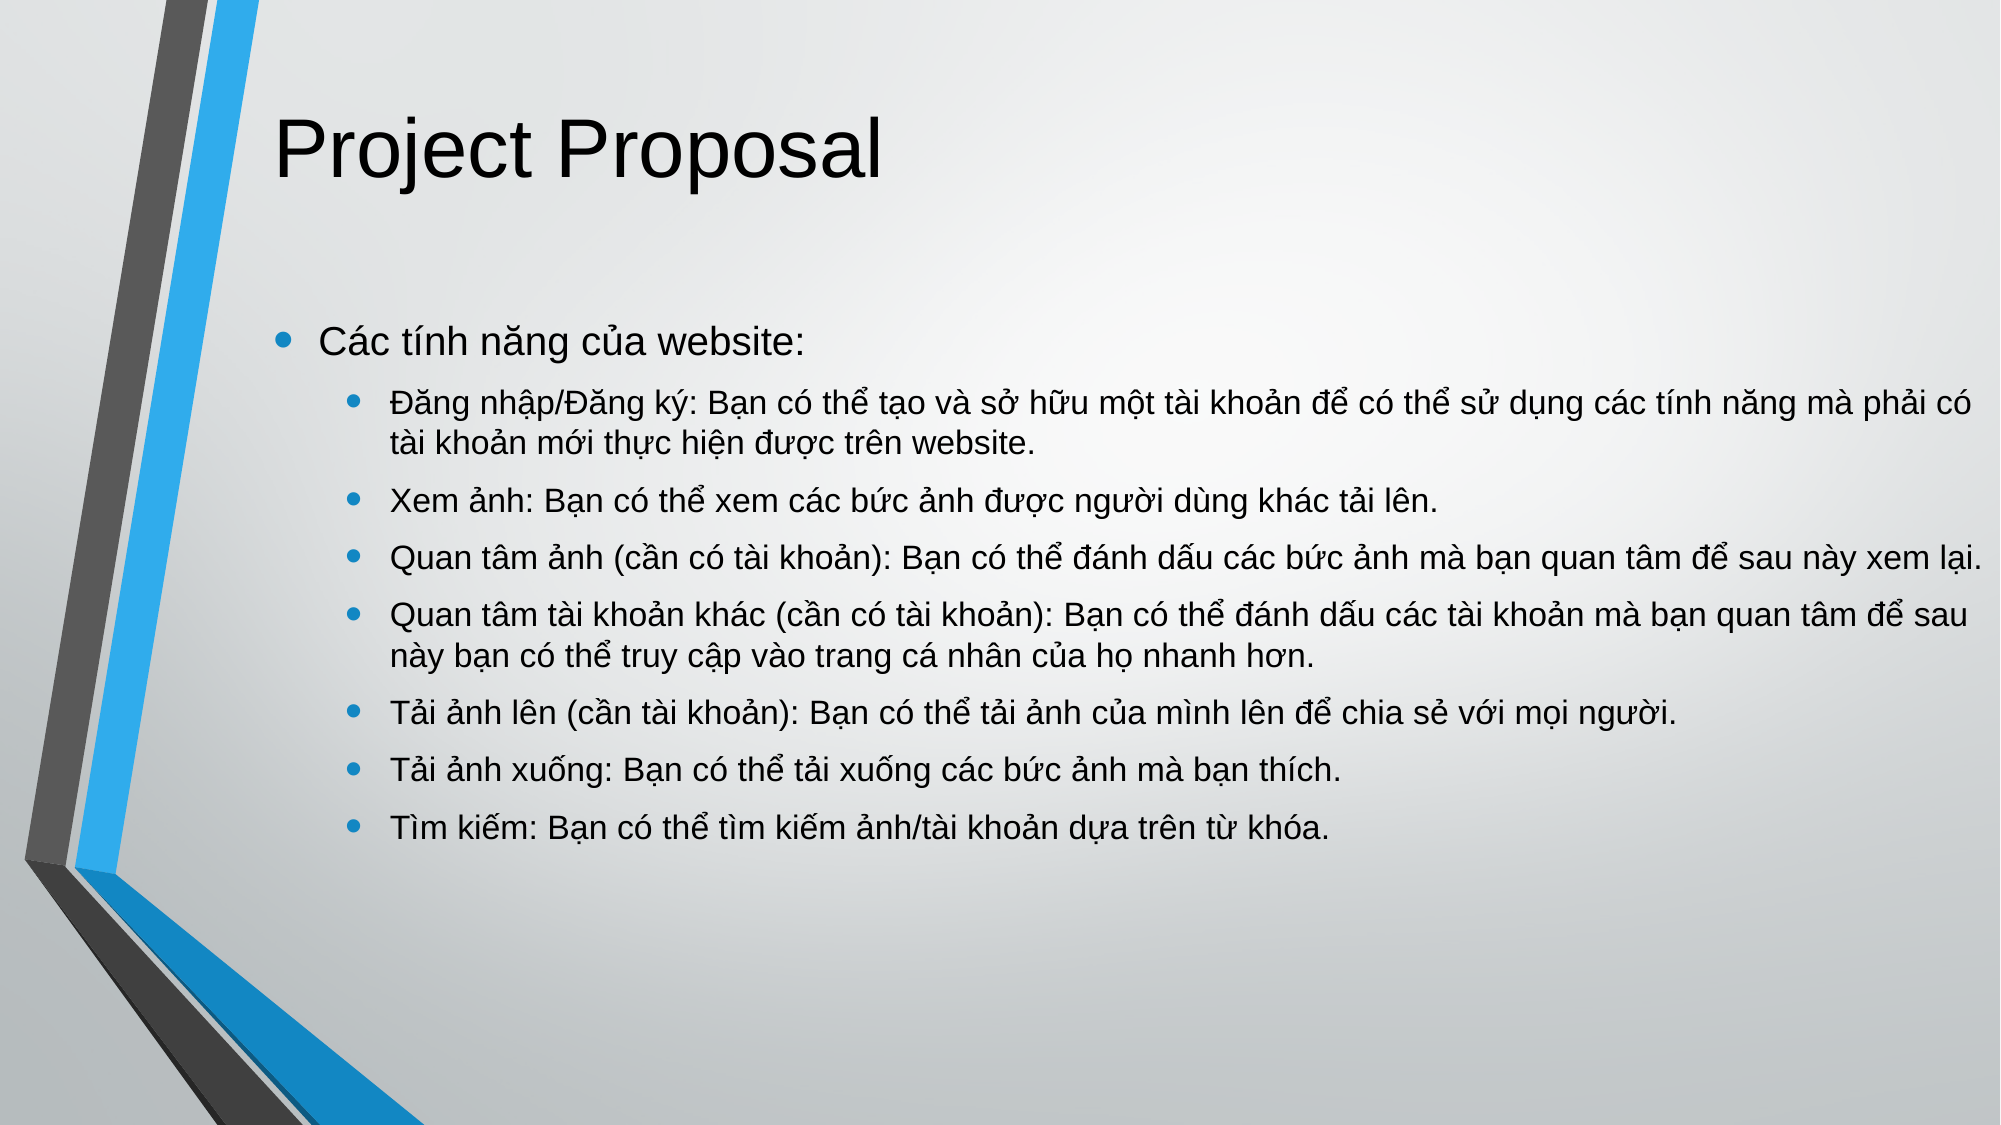

# Project Proposal
Các tính năng của website:
Đăng nhập/Đăng ký: Bạn có thể tạo và sở hữu một tài khoản để có thể sử dụng các tính năng mà phải có tài khoản mới thực hiện được trên website.
Xem ảnh: Bạn có thể xem các bức ảnh được người dùng khác tải lên.
Quan tâm ảnh (cần có tài khoản): Bạn có thể đánh dấu các bức ảnh mà bạn quan tâm để sau này xem lại.
Quan tâm tài khoản khác (cần có tài khoản): Bạn có thể đánh dấu các tài khoản mà bạn quan tâm để sau này bạn có thể truy cập vào trang cá nhân của họ nhanh hơn.
Tải ảnh lên (cần tài khoản): Bạn có thể tải ảnh của mình lên để chia sẻ với mọi người.
Tải ảnh xuống: Bạn có thể tải xuống các bức ảnh mà bạn thích.
Tìm kiếm: Bạn có thể tìm kiếm ảnh/tài khoản dựa trên từ khóa.